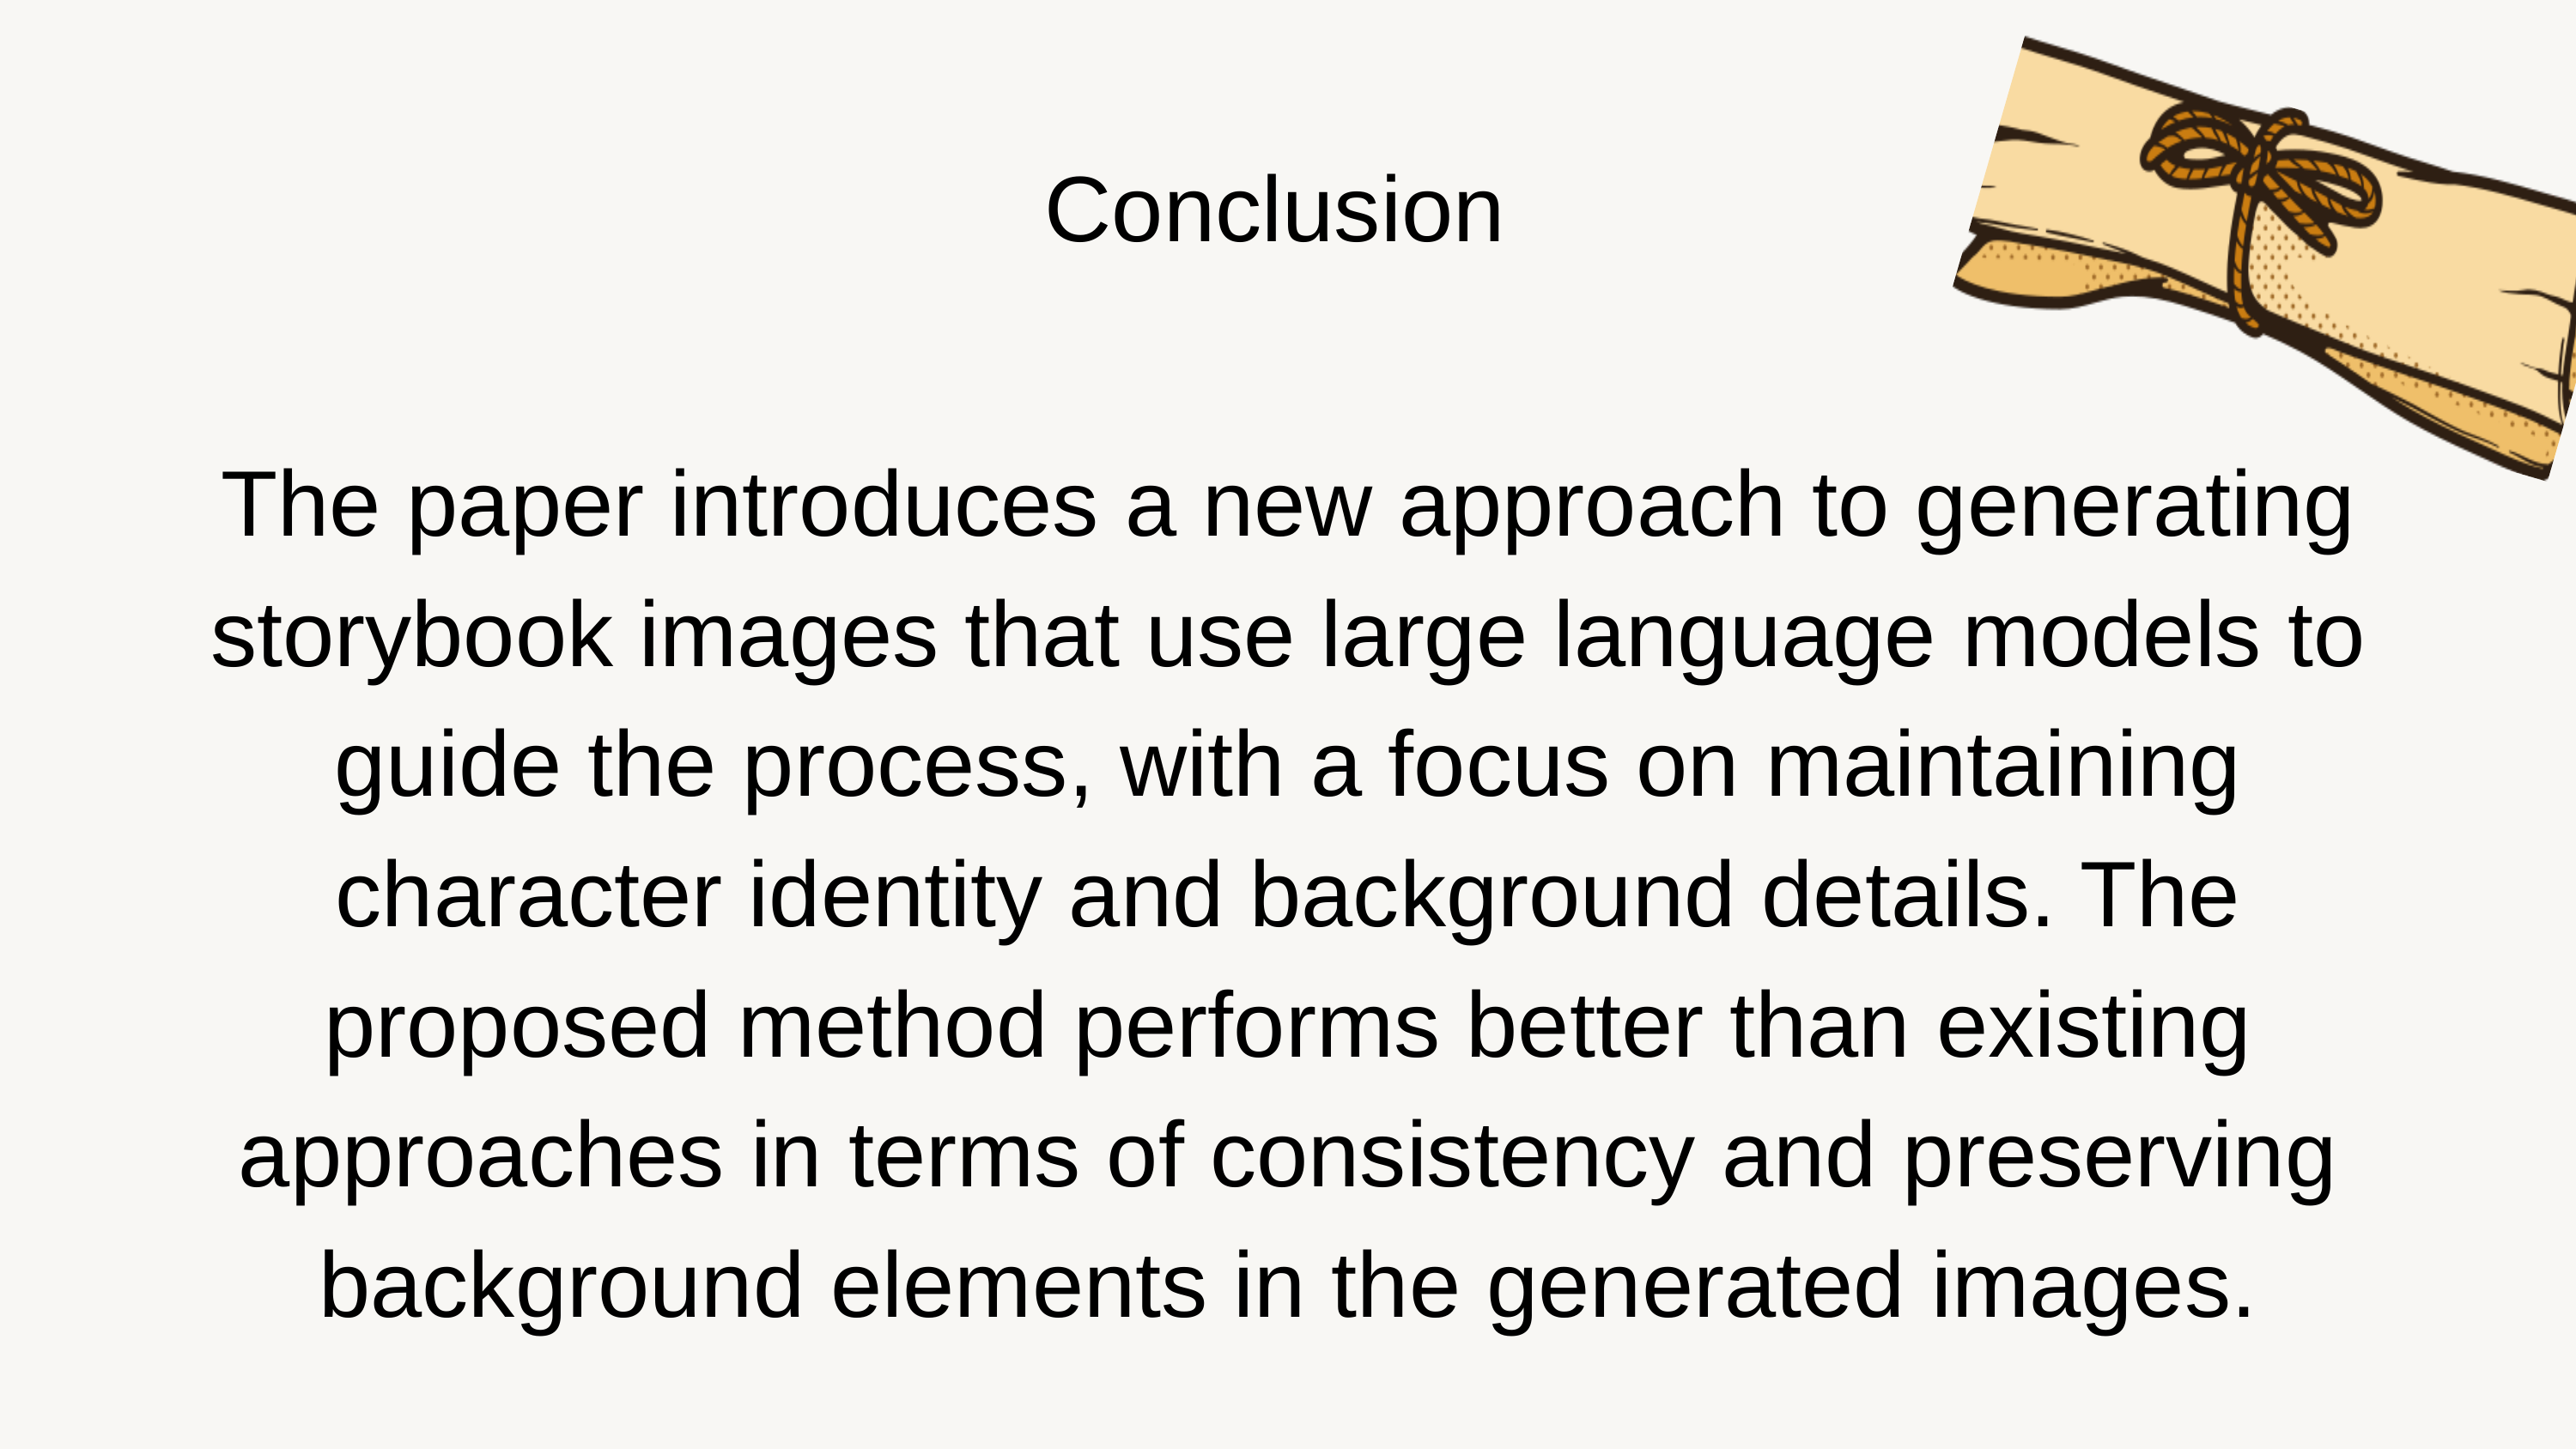

Conclusion
The paper introduces a new approach to generating storybook images that use large language models to guide the process, with a focus on maintaining character identity and background details. The proposed method performs better than existing approaches in terms of consistency and preserving background elements in the generated images.